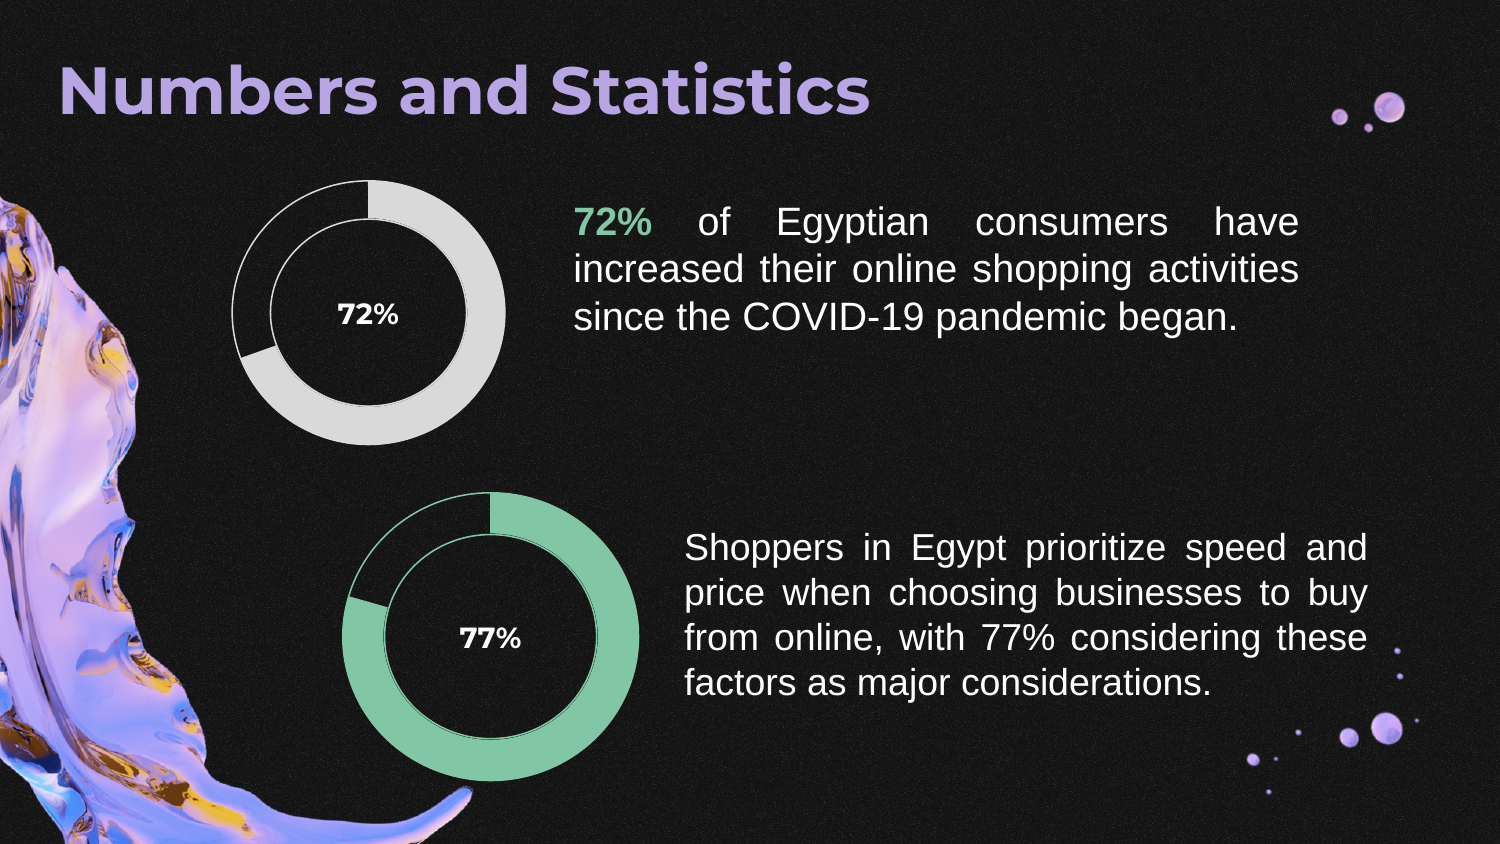

Numbers and Statistics
72% of Egyptian consumers have increased their online shopping activities since the COVID-19 pandemic began.

72%

77%
Shoppers in Egypt prioritize speed and price when choosing businesses to buy from online, with 77% considering these factors as major considerations.